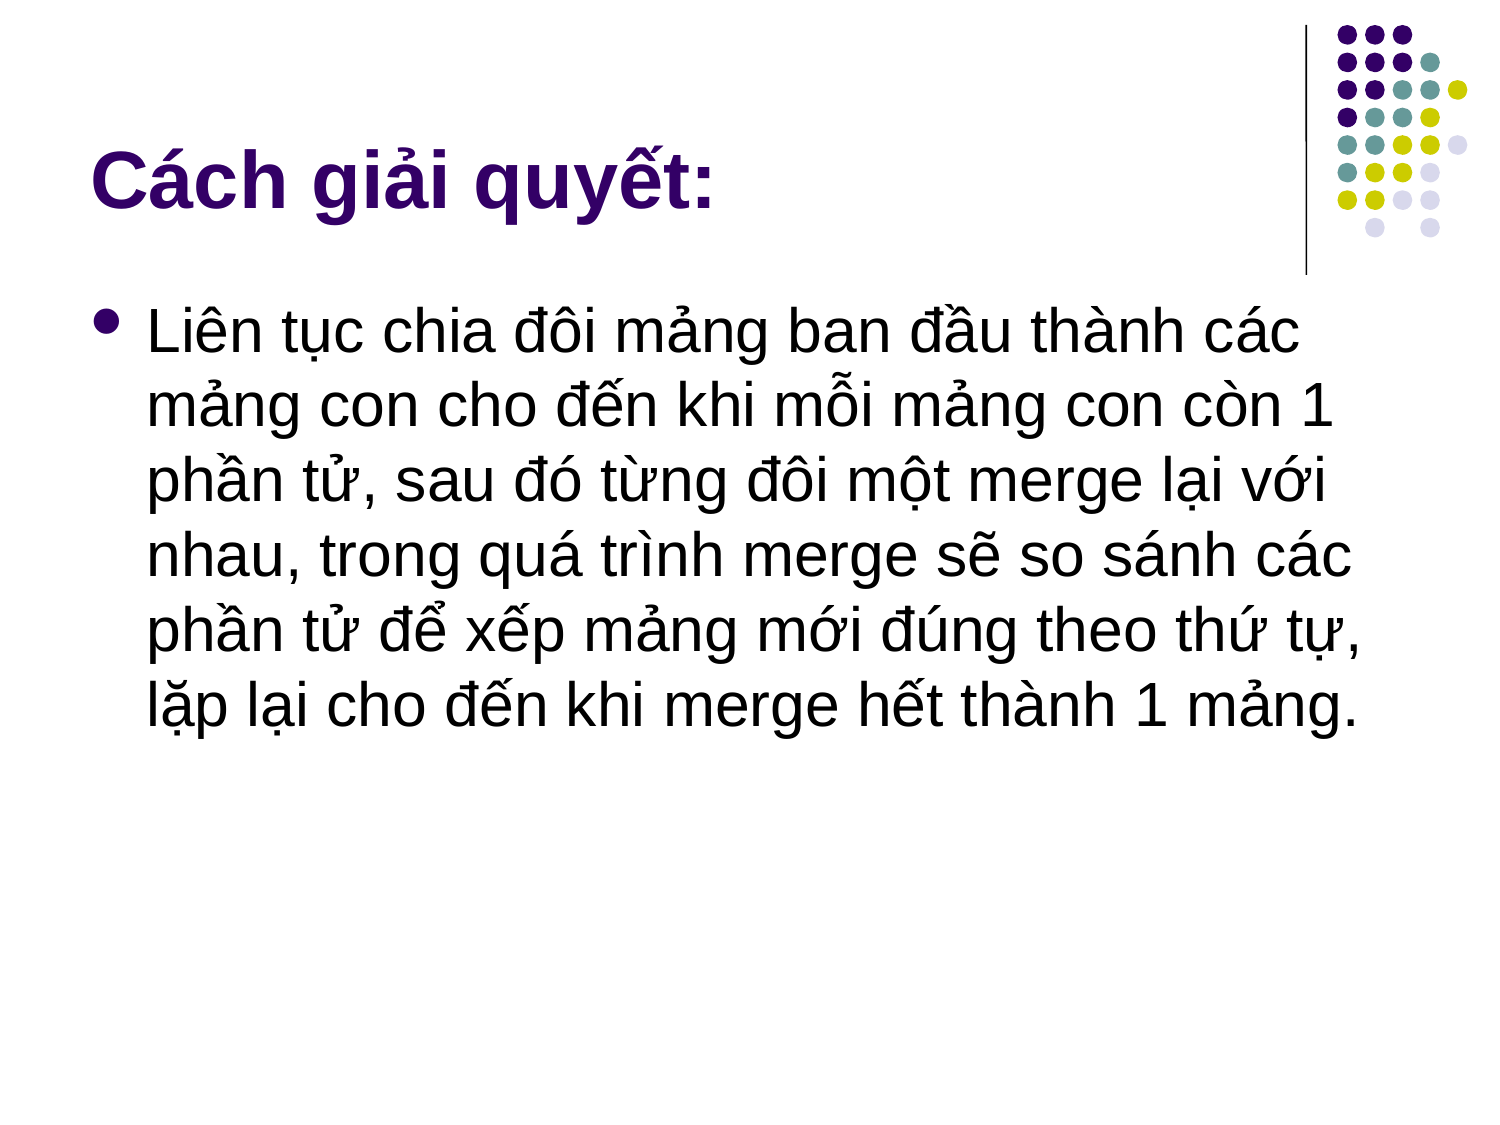

# Cách giải quyết:
Liên tục chia đôi mảng ban đầu thành các mảng con cho đến khi mỗi mảng con còn 1 phần tử, sau đó từng đôi một merge lại với nhau, trong quá trình merge sẽ so sánh các phần tử để xếp mảng mới đúng theo thứ tự, lặp lại cho đến khi merge hết thành 1 mảng.